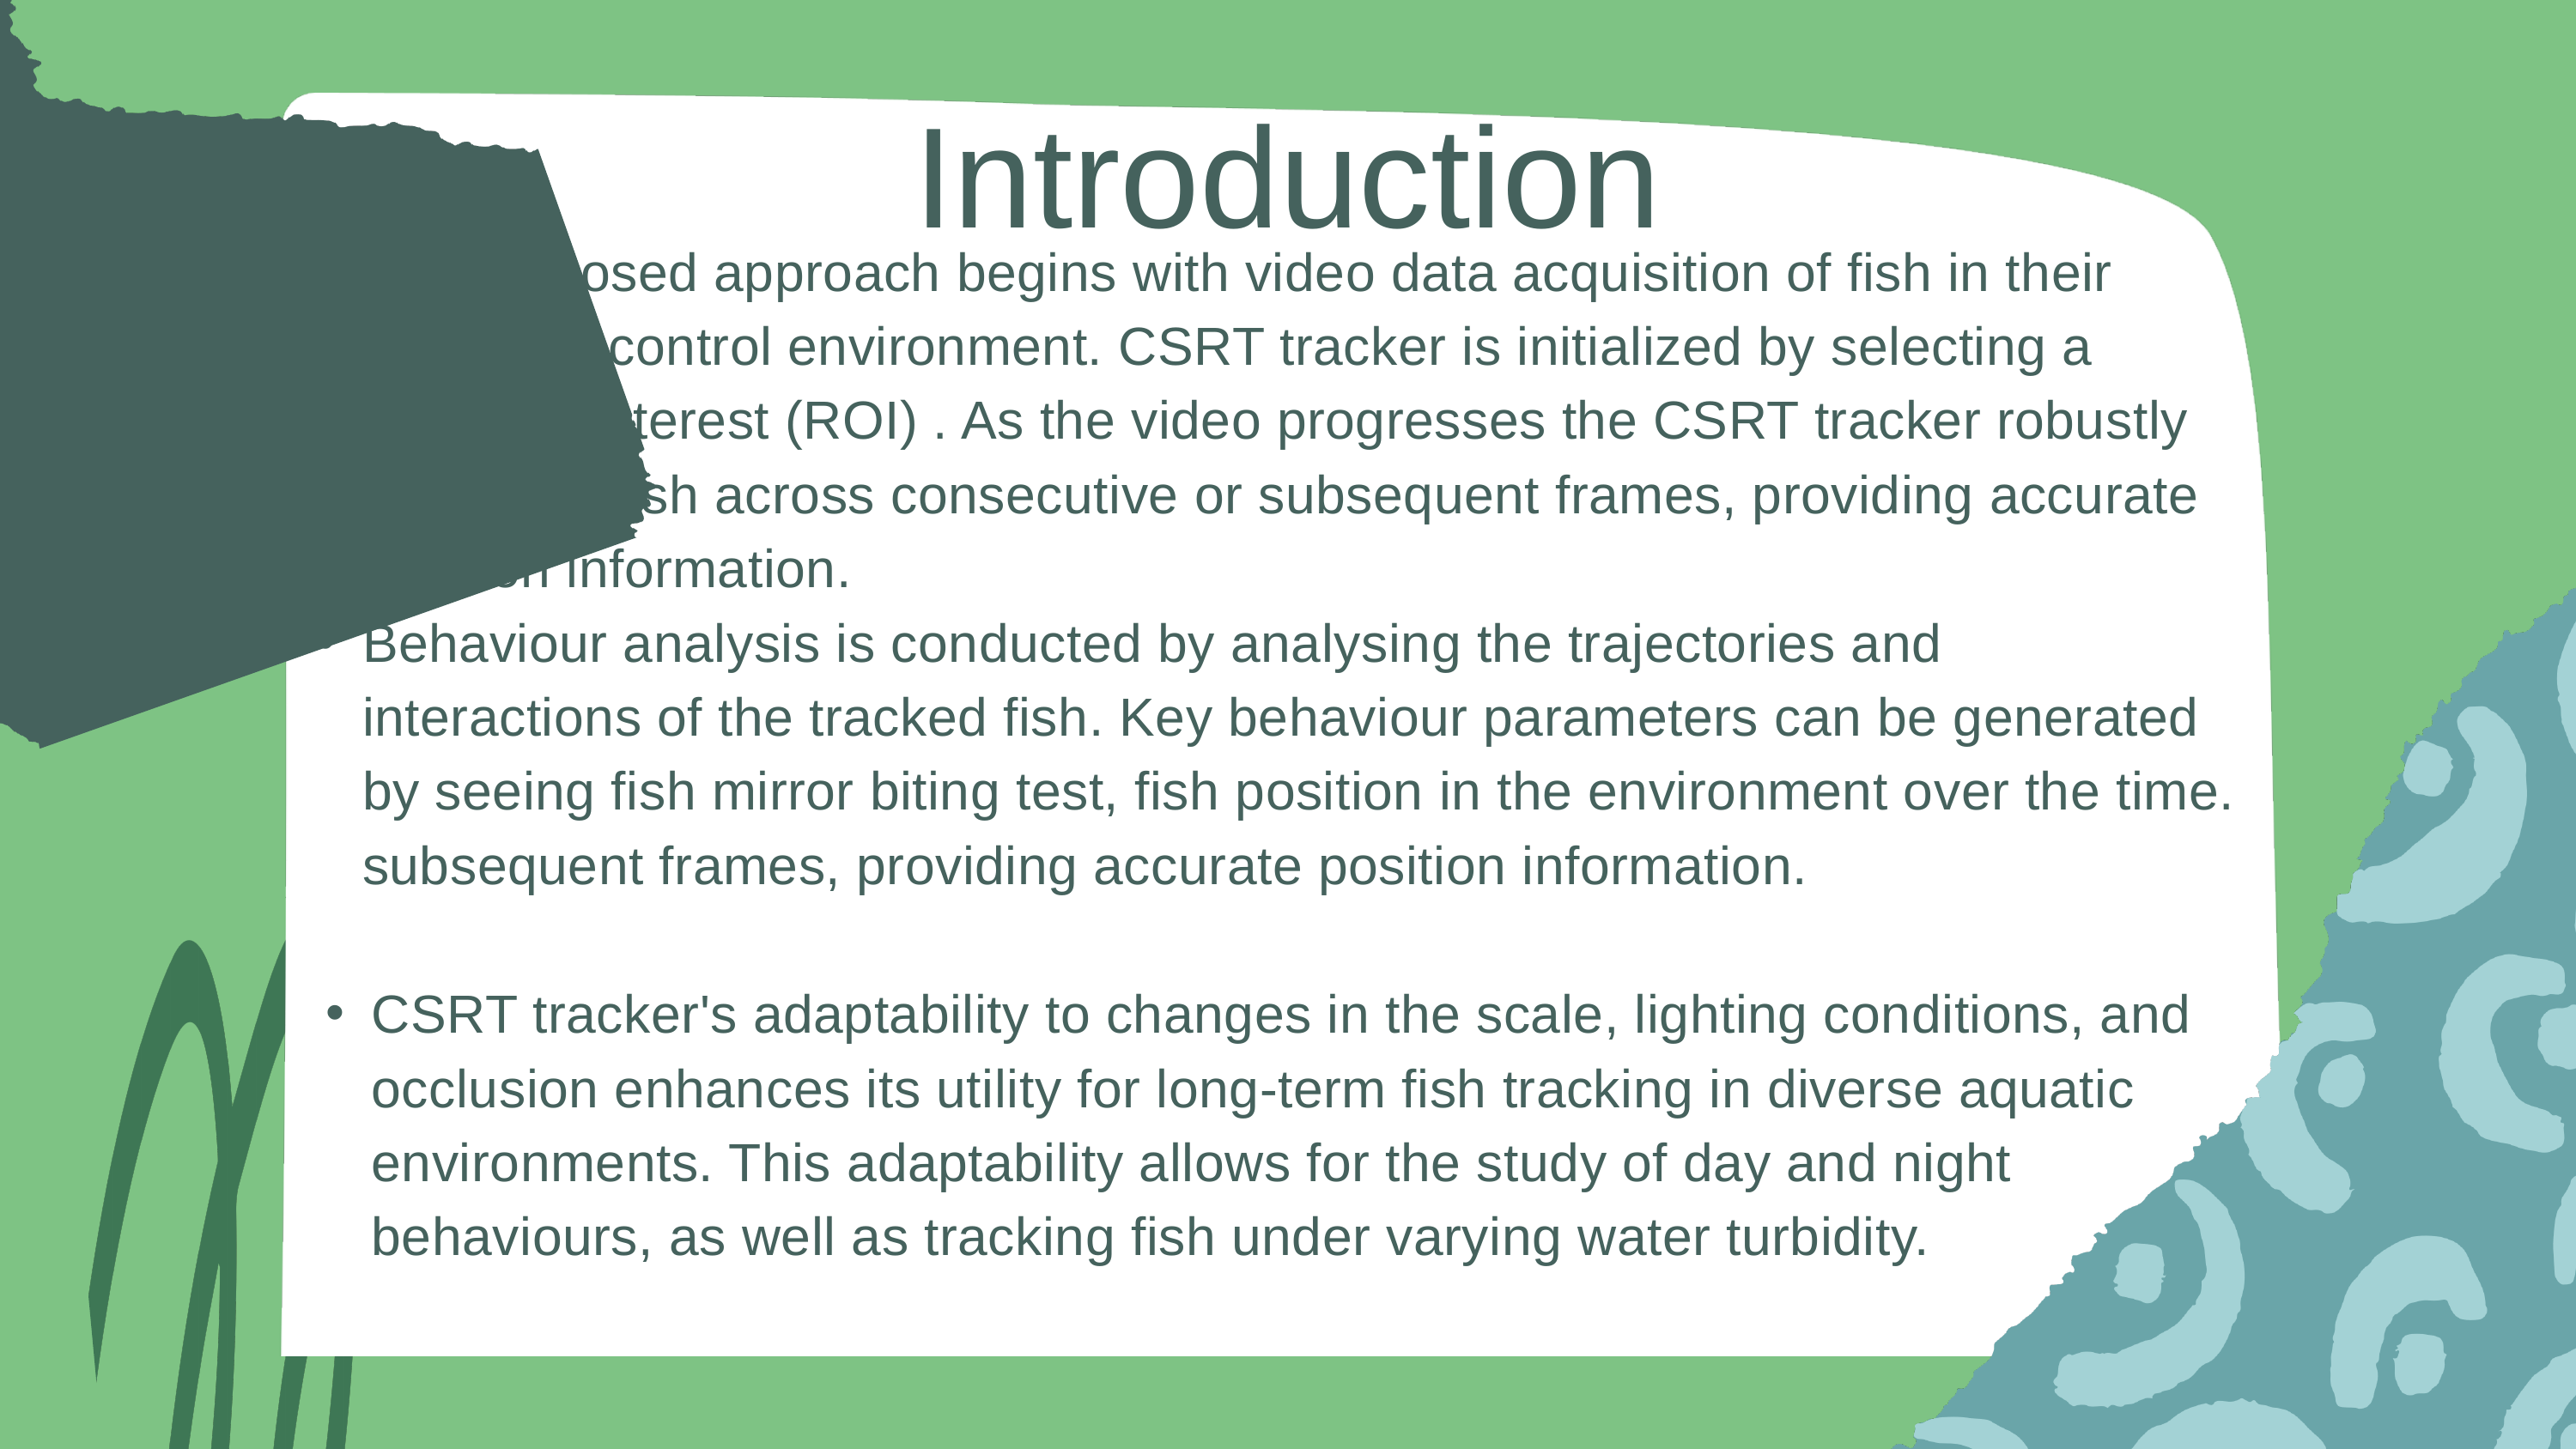

Introduction

The proposed approach begins with video data acquisition of fish in their natural or control environment. CSRT tracker is initialized by selecting a region of interest (ROI) . As the video progresses the CSRT tracker robustly tracks the fish across consecutive or subsequent frames, providing accurate position information.

Behaviour analysis is conducted by analysing the trajectories and interactions of the tracked fish. Key behaviour parameters can be generated by seeing fish mirror biting test, fish position in the environment over the time. subsequent frames, providing accurate position information.
CSRT tracker's adaptability to changes in the scale, lighting conditions, and occlusion enhances its utility for long-term fish tracking in diverse aquatic environments. This adaptability allows for the study of day and night behaviours, as well as tracking fish under varying water turbidity.